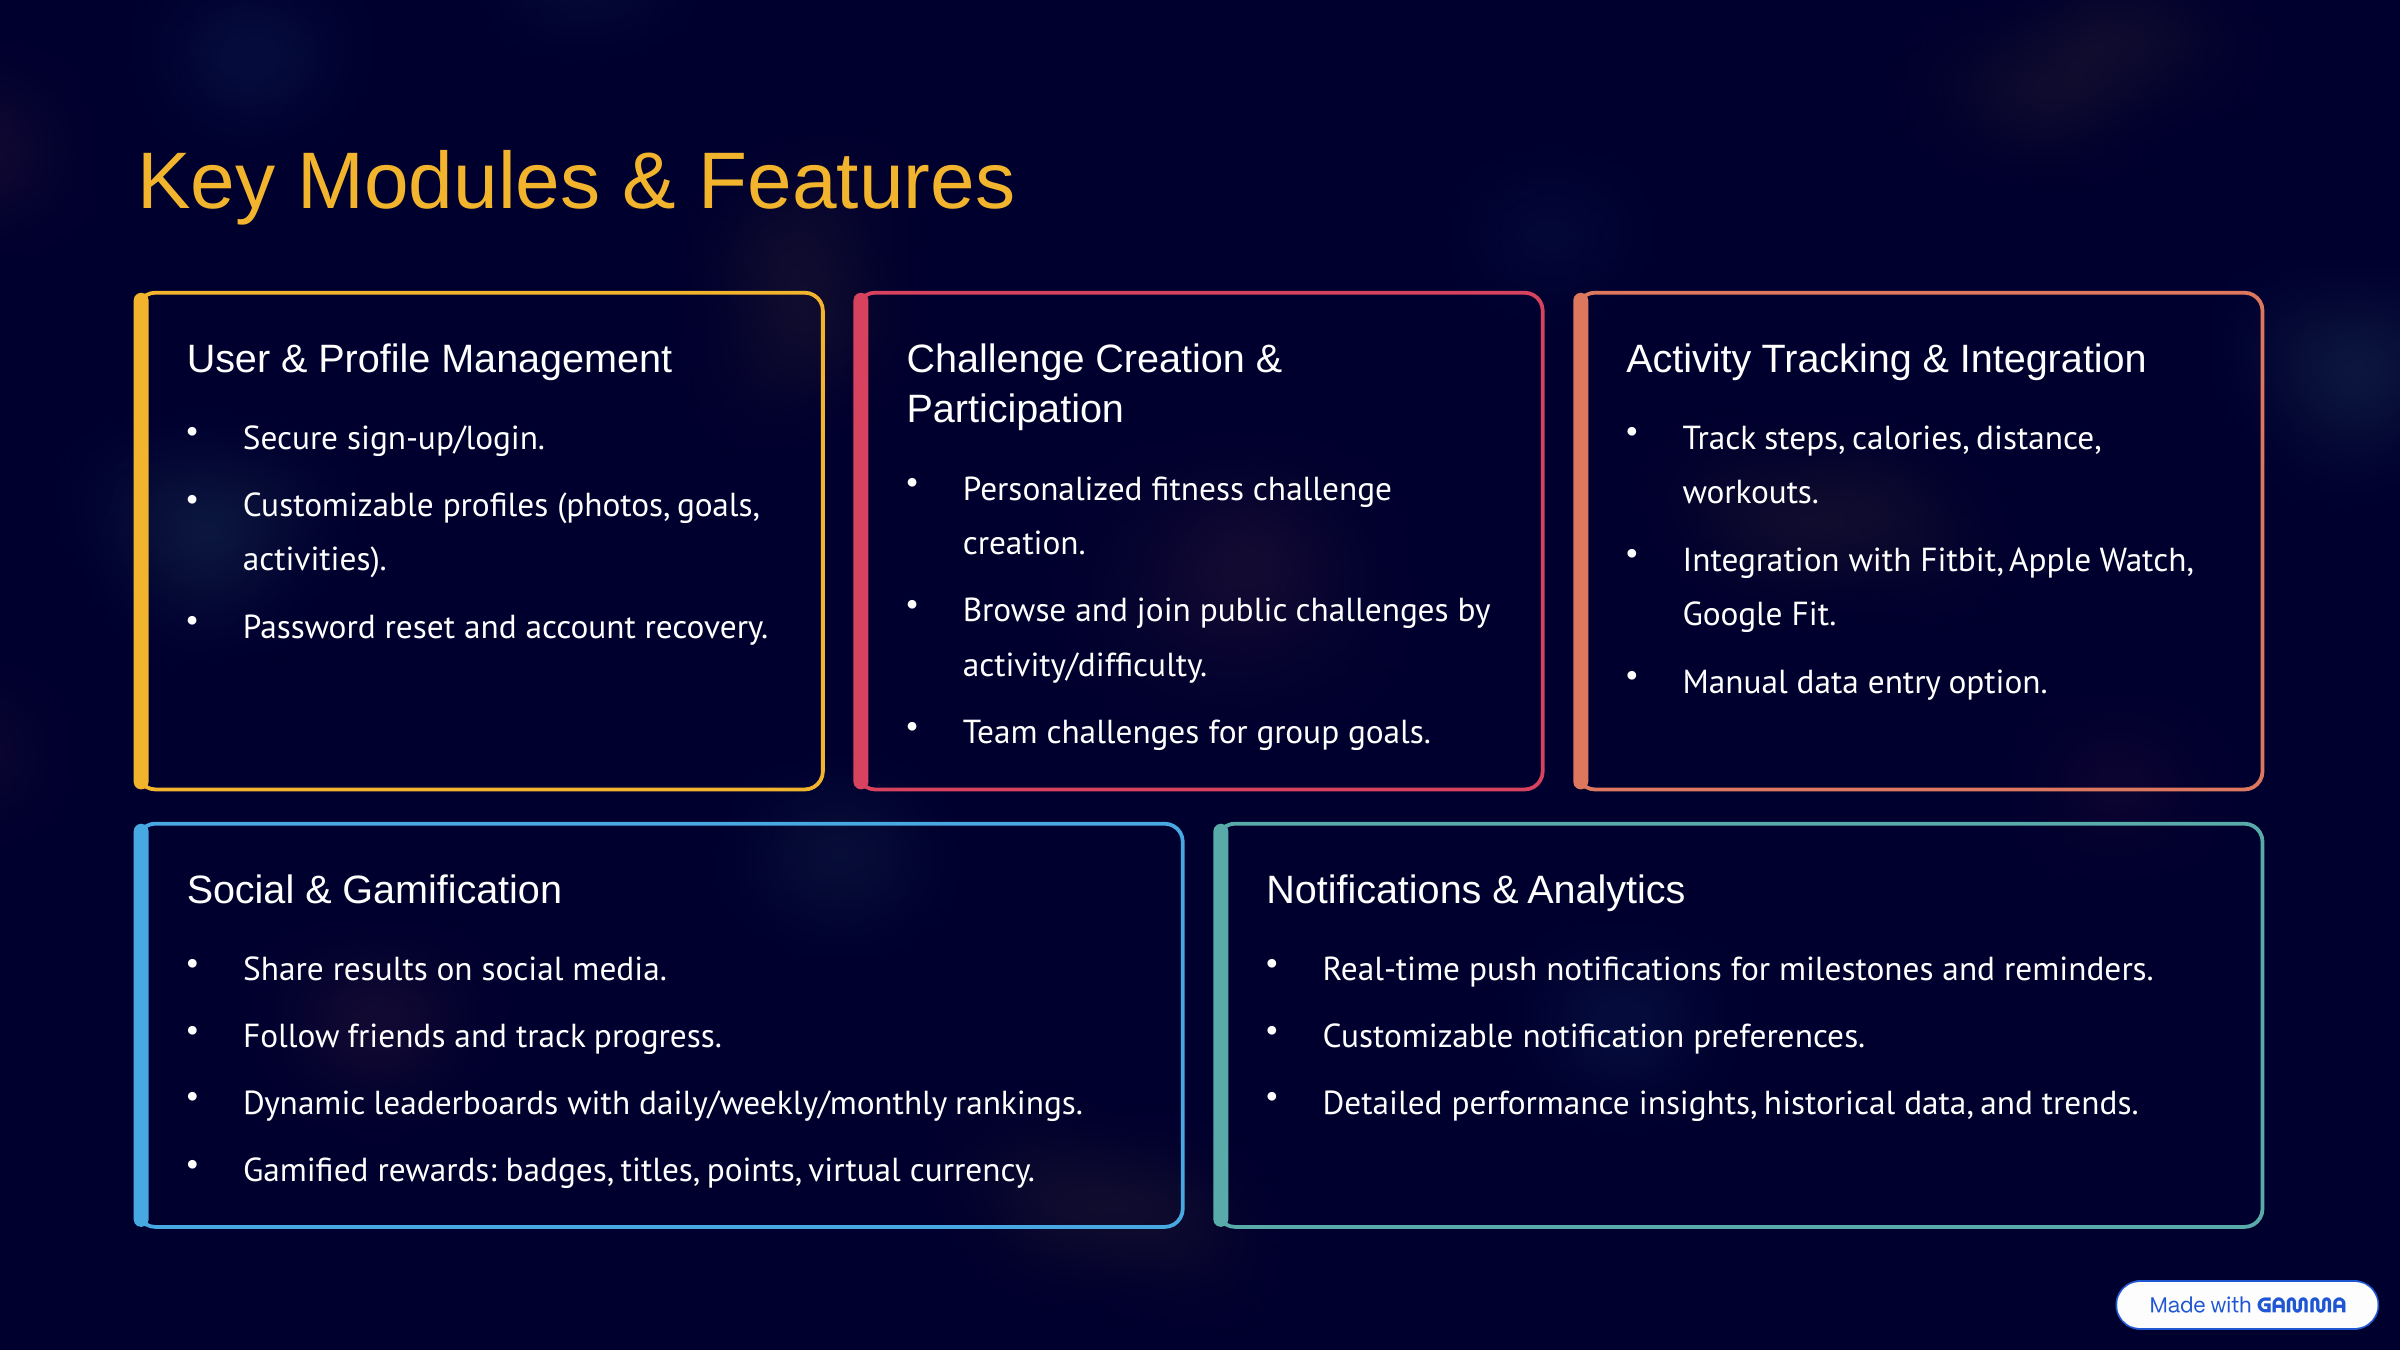

Key Modules & Features

User & Profile Management
Challenge Creation & Participation
Activity Tracking & Integration
Secure sign-up/login.
Track steps, calories, distance, workouts.
Personalized fitness challenge creation.
Customizable profiles (photos, goals, activities).
Integration with Fitbit, Apple Watch, Google Fit.
Browse and join public challenges by activity/difficulty.
Password reset and account recovery.
Manual data entry option.
Team challenges for group goals.

Social & Gamification
Notifications & Analytics
Share results on social media.
Real-time push notifications for milestones and reminders.
Follow friends and track progress.
Customizable notification preferences.
Dynamic leaderboards with daily/weekly/monthly rankings.
Detailed performance insights, historical data, and trends.
Gamified rewards: badges, titles, points, virtual currency.